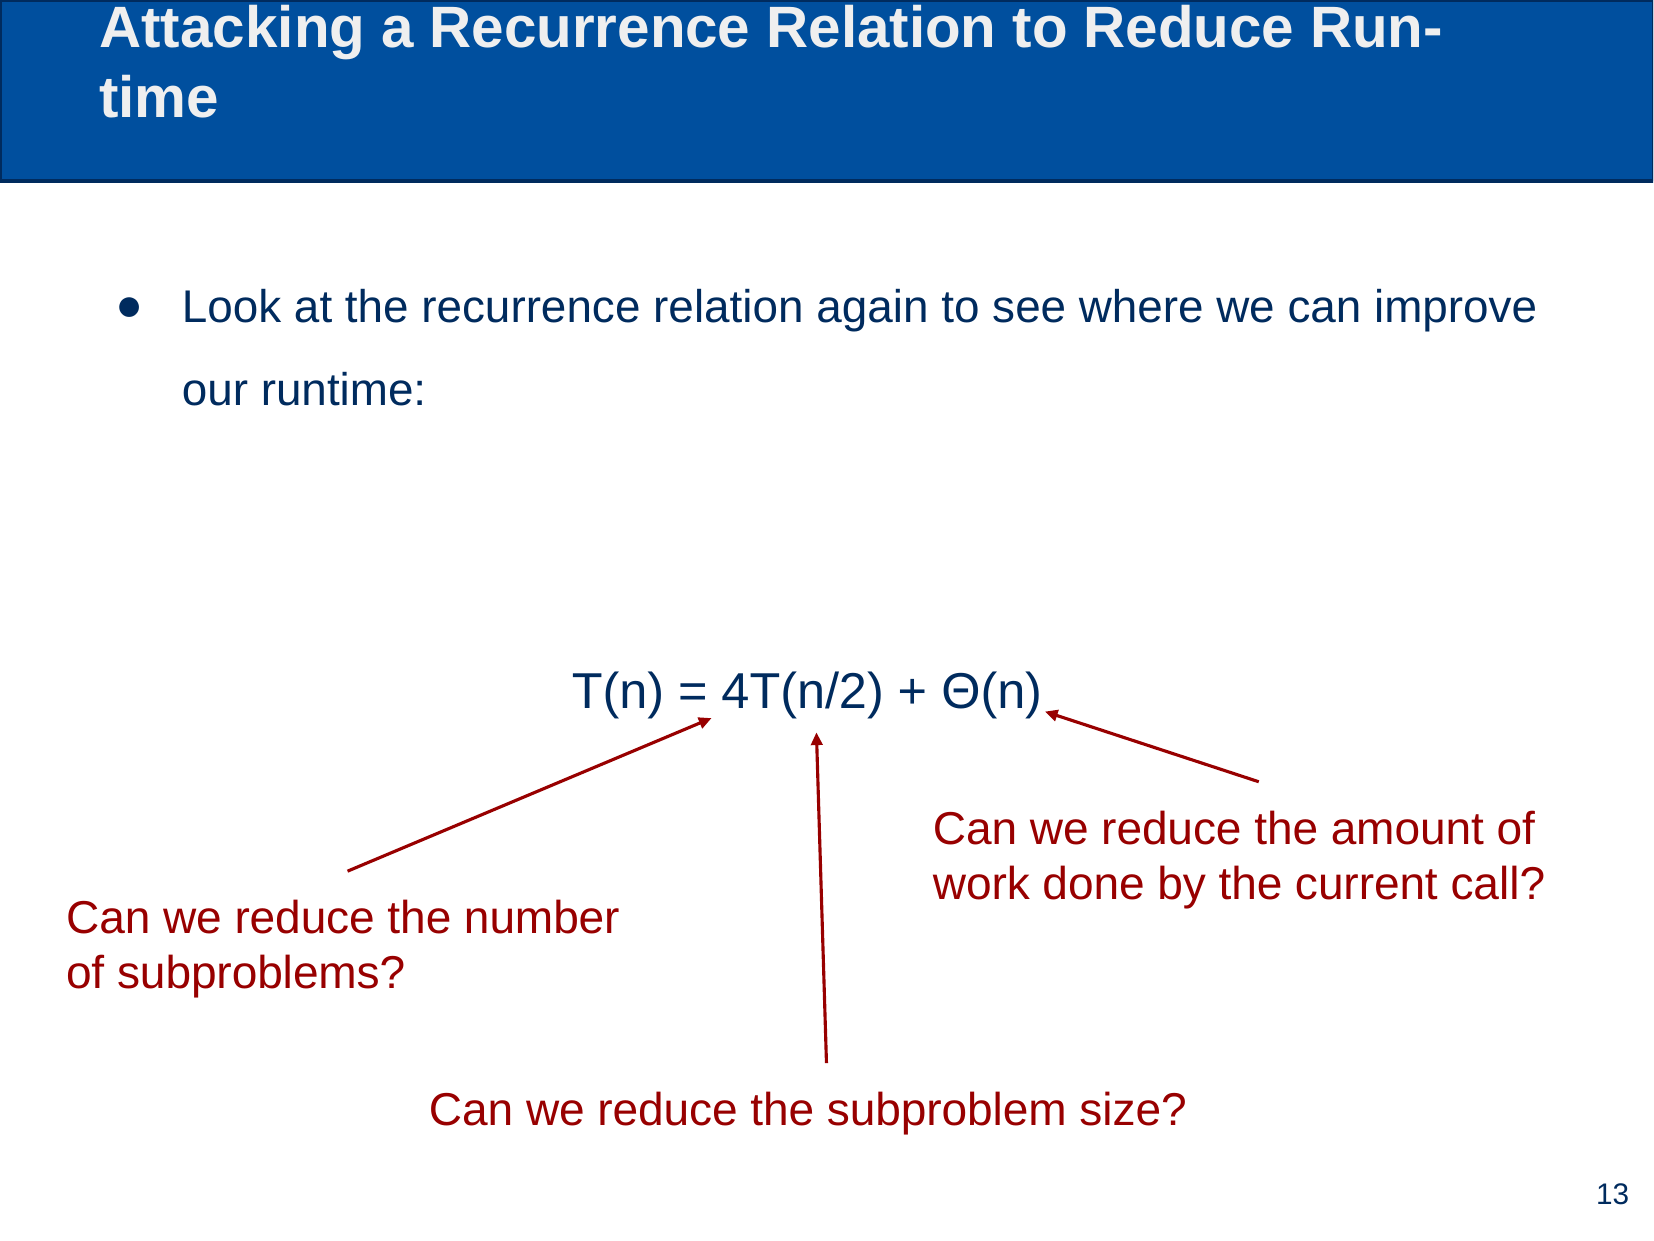

# Attacking a Recurrence Relation to Reduce Run-time
Look at the recurrence relation again to see where we can improve our runtime:
T(n) = 4T(n/2) + Θ(n)
Can we reduce the amount of work done by the current call?
Can we reduce the number of subproblems?
Can we reduce the subproblem size?
13